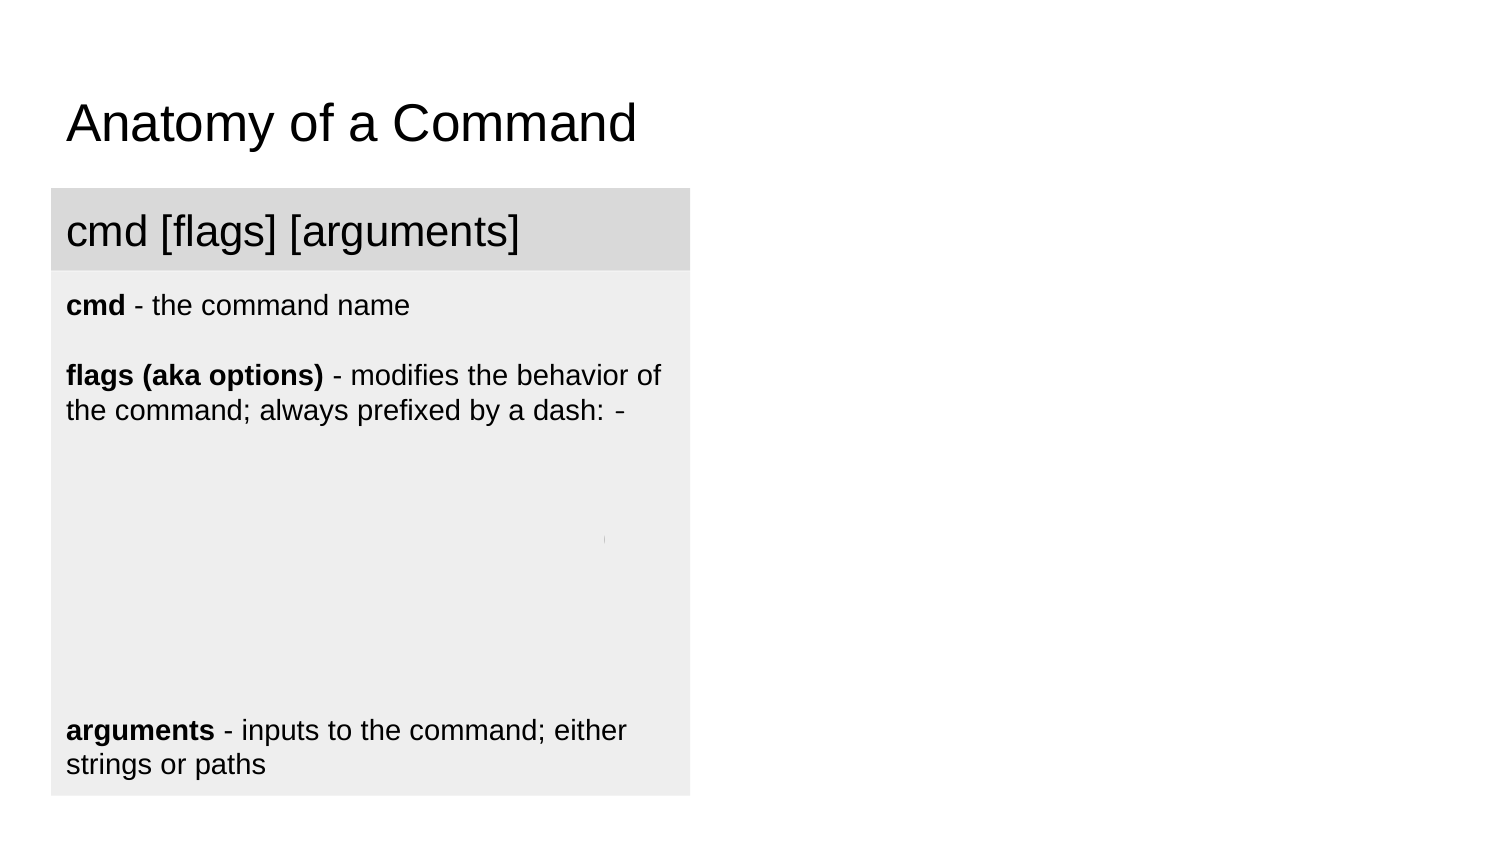

# Anatomy of a Command
cmd [flags] [arguments]
cmd - the command name

flags (aka options) - modifies the behavior of the command; always prefixed by a dash: -
There are two forms:
short (ex: -h)
can be combined (ex: -lh instead of -l -h)
long (ex: --human-readable instead of -h)
always prefixed by two dashes: --
There are two types:
optional arguments (ex: --color=always)
switches (ex: -l -h)

arguments - inputs to the command; either strings or paths